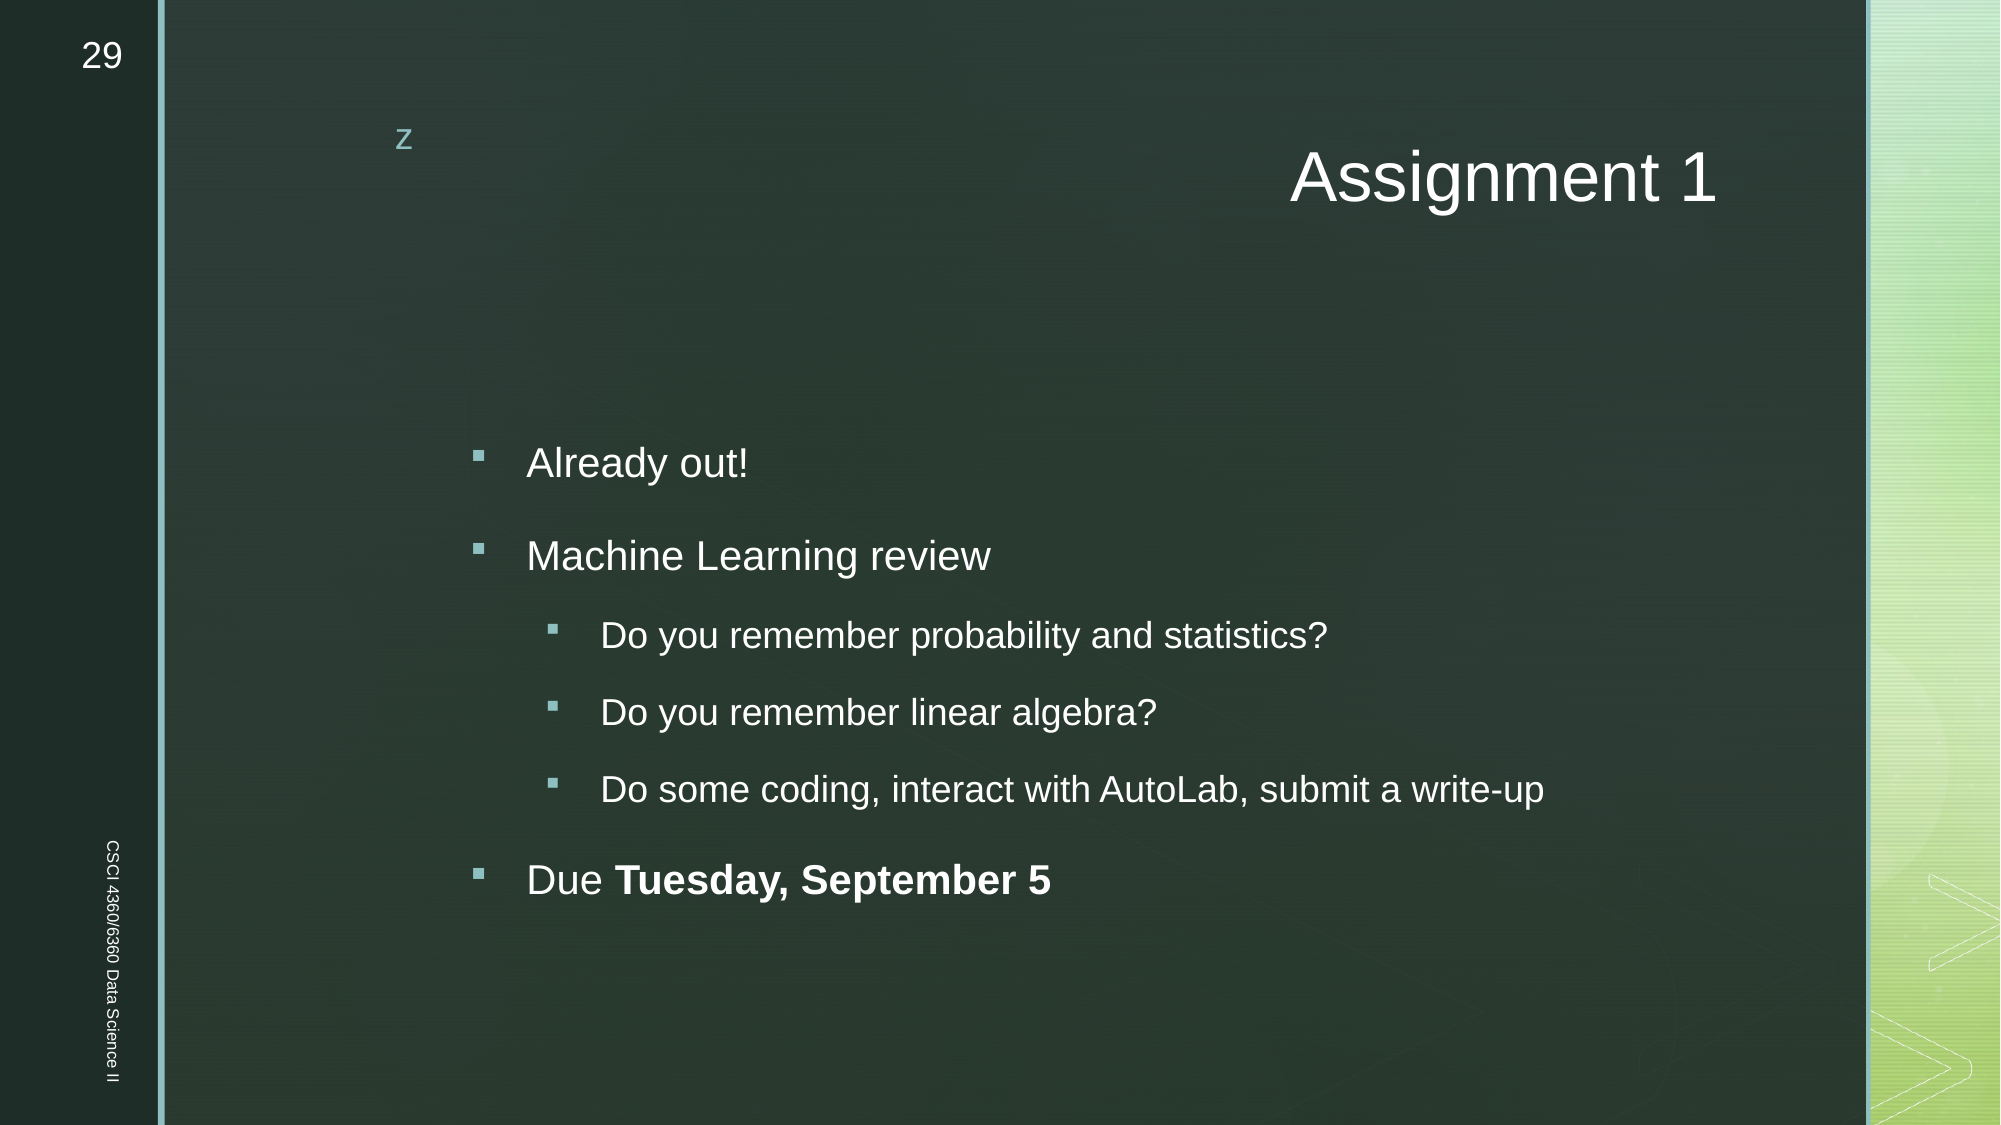

29
# Assignment 1
Already out!
Machine Learning review
Do you remember probability and statistics?
Do you remember linear algebra?
Do some coding, interact with AutoLab, submit a write-up
Due Tuesday, September 5
CSCI 4360/6360 Data Science II